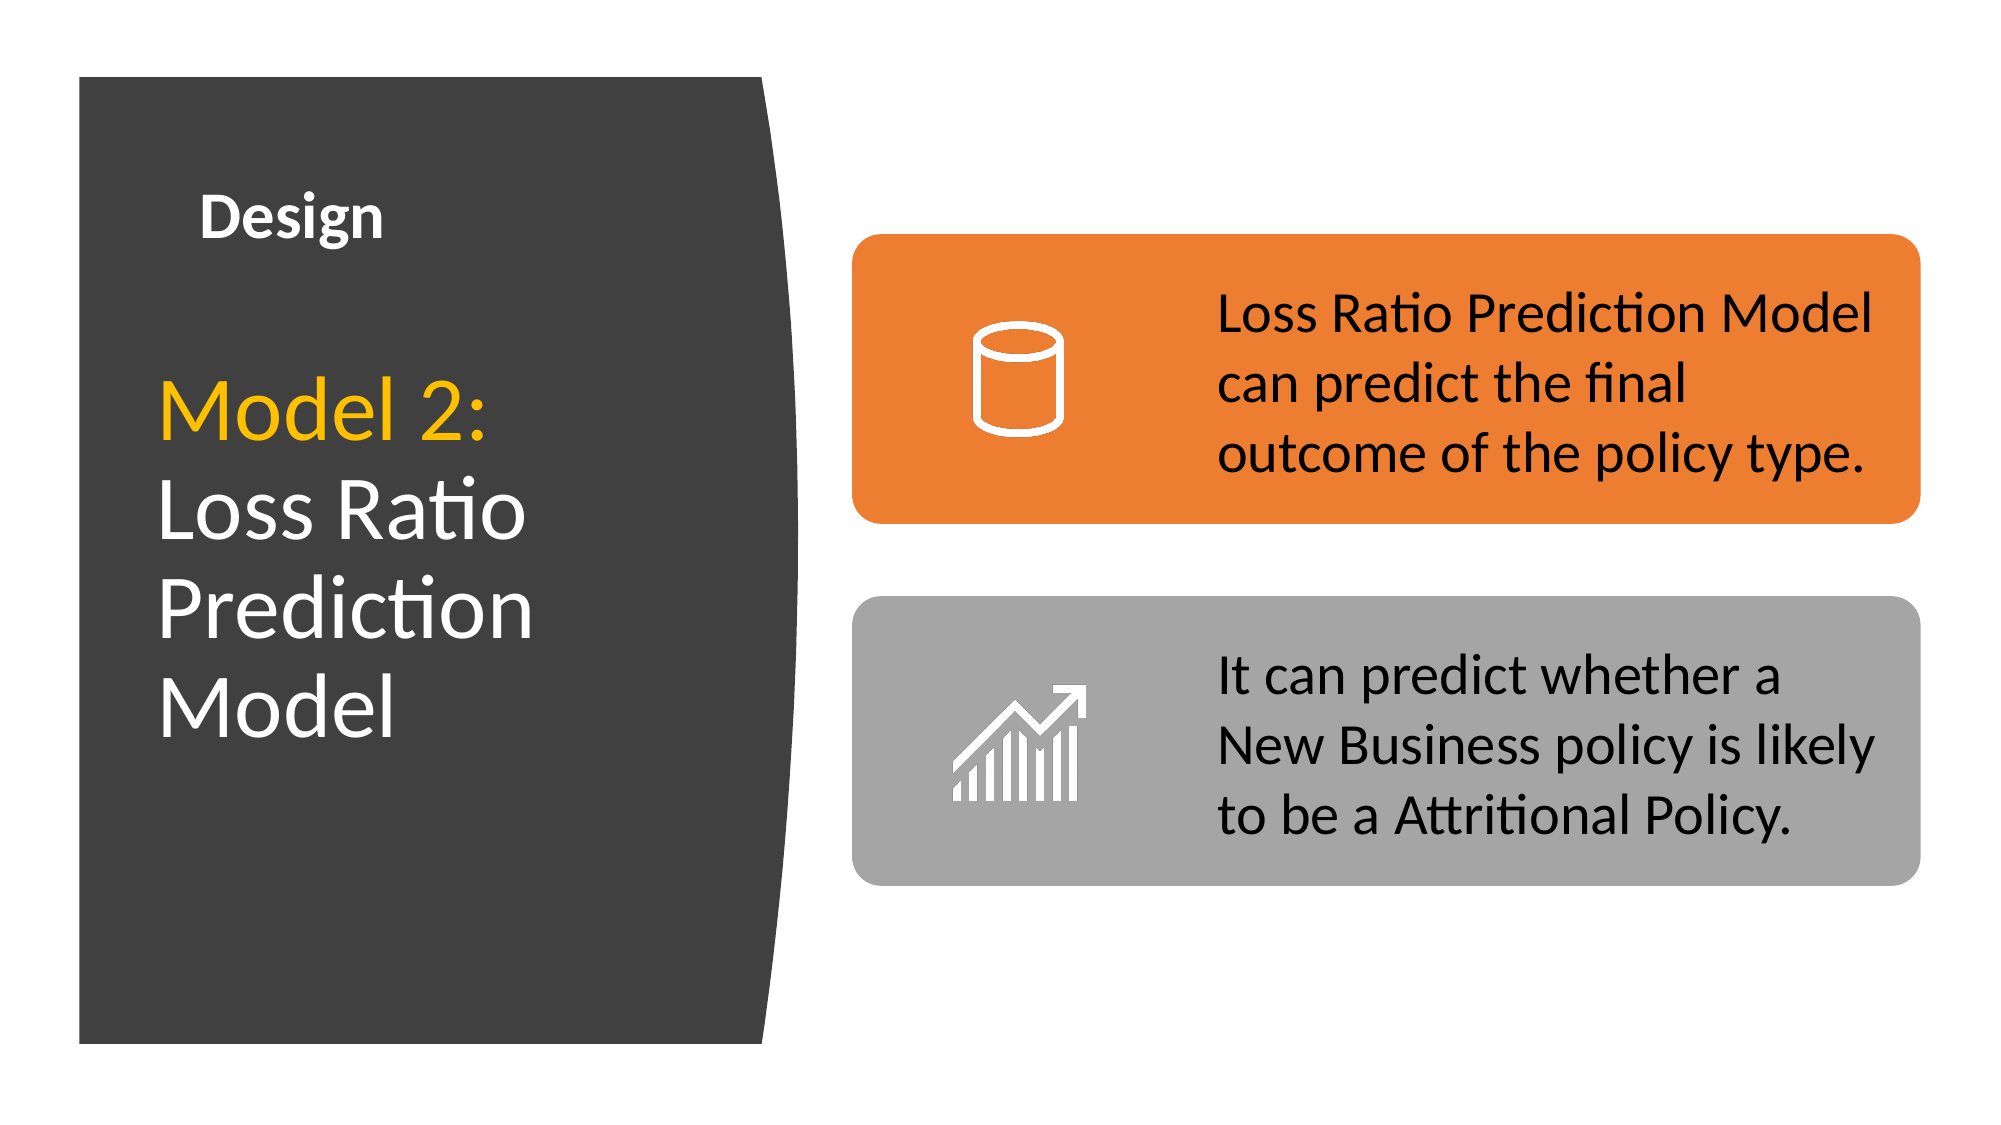

Loss Ratio Prediction Model can predict the final outcome of the policy type.
It can predict whether a New Business policy is likely to be a Attritional Policy.

Design
# Model 2: Loss Ratio Prediction Model